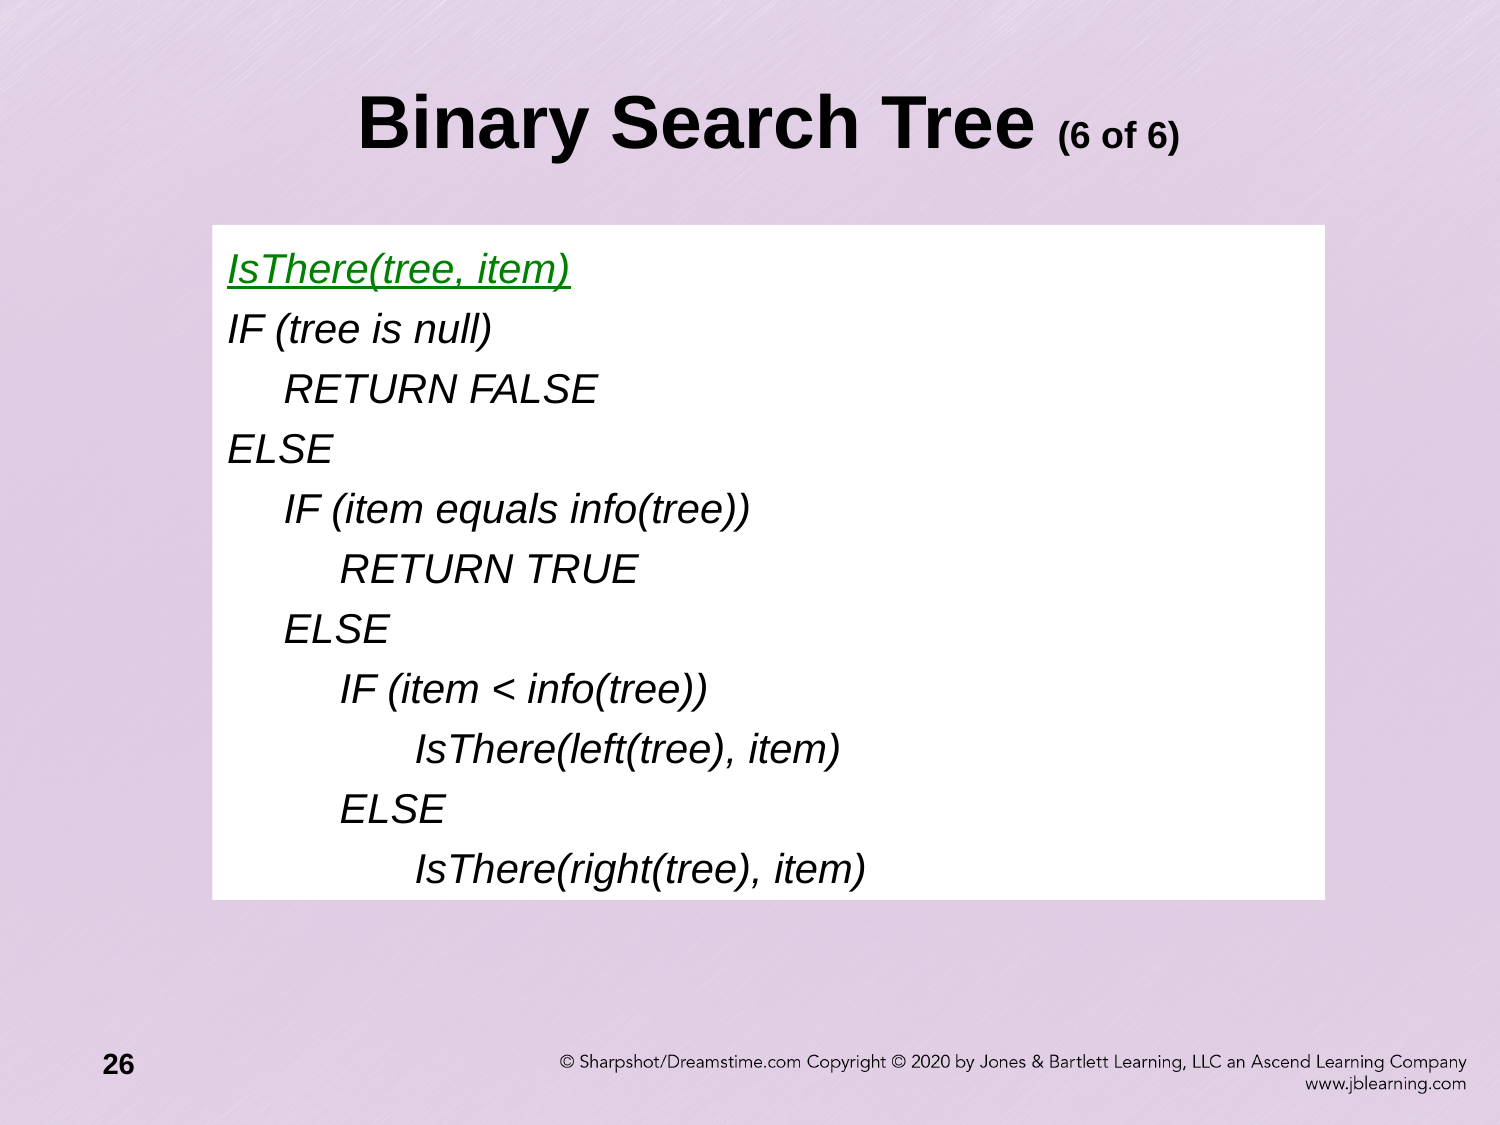

# Binary Search Tree (6 of 6)
IsThere(tree, item)
IF (tree is null)
    	RETURN FALSE
ELSE
	IF (item equals info(tree))
        	RETURN TRUE
    	ELSE
        	IF (item < info(tree))
            	IsThere(left(tree), item)
      	ELSE
            	IsThere(right(tree), item)
26